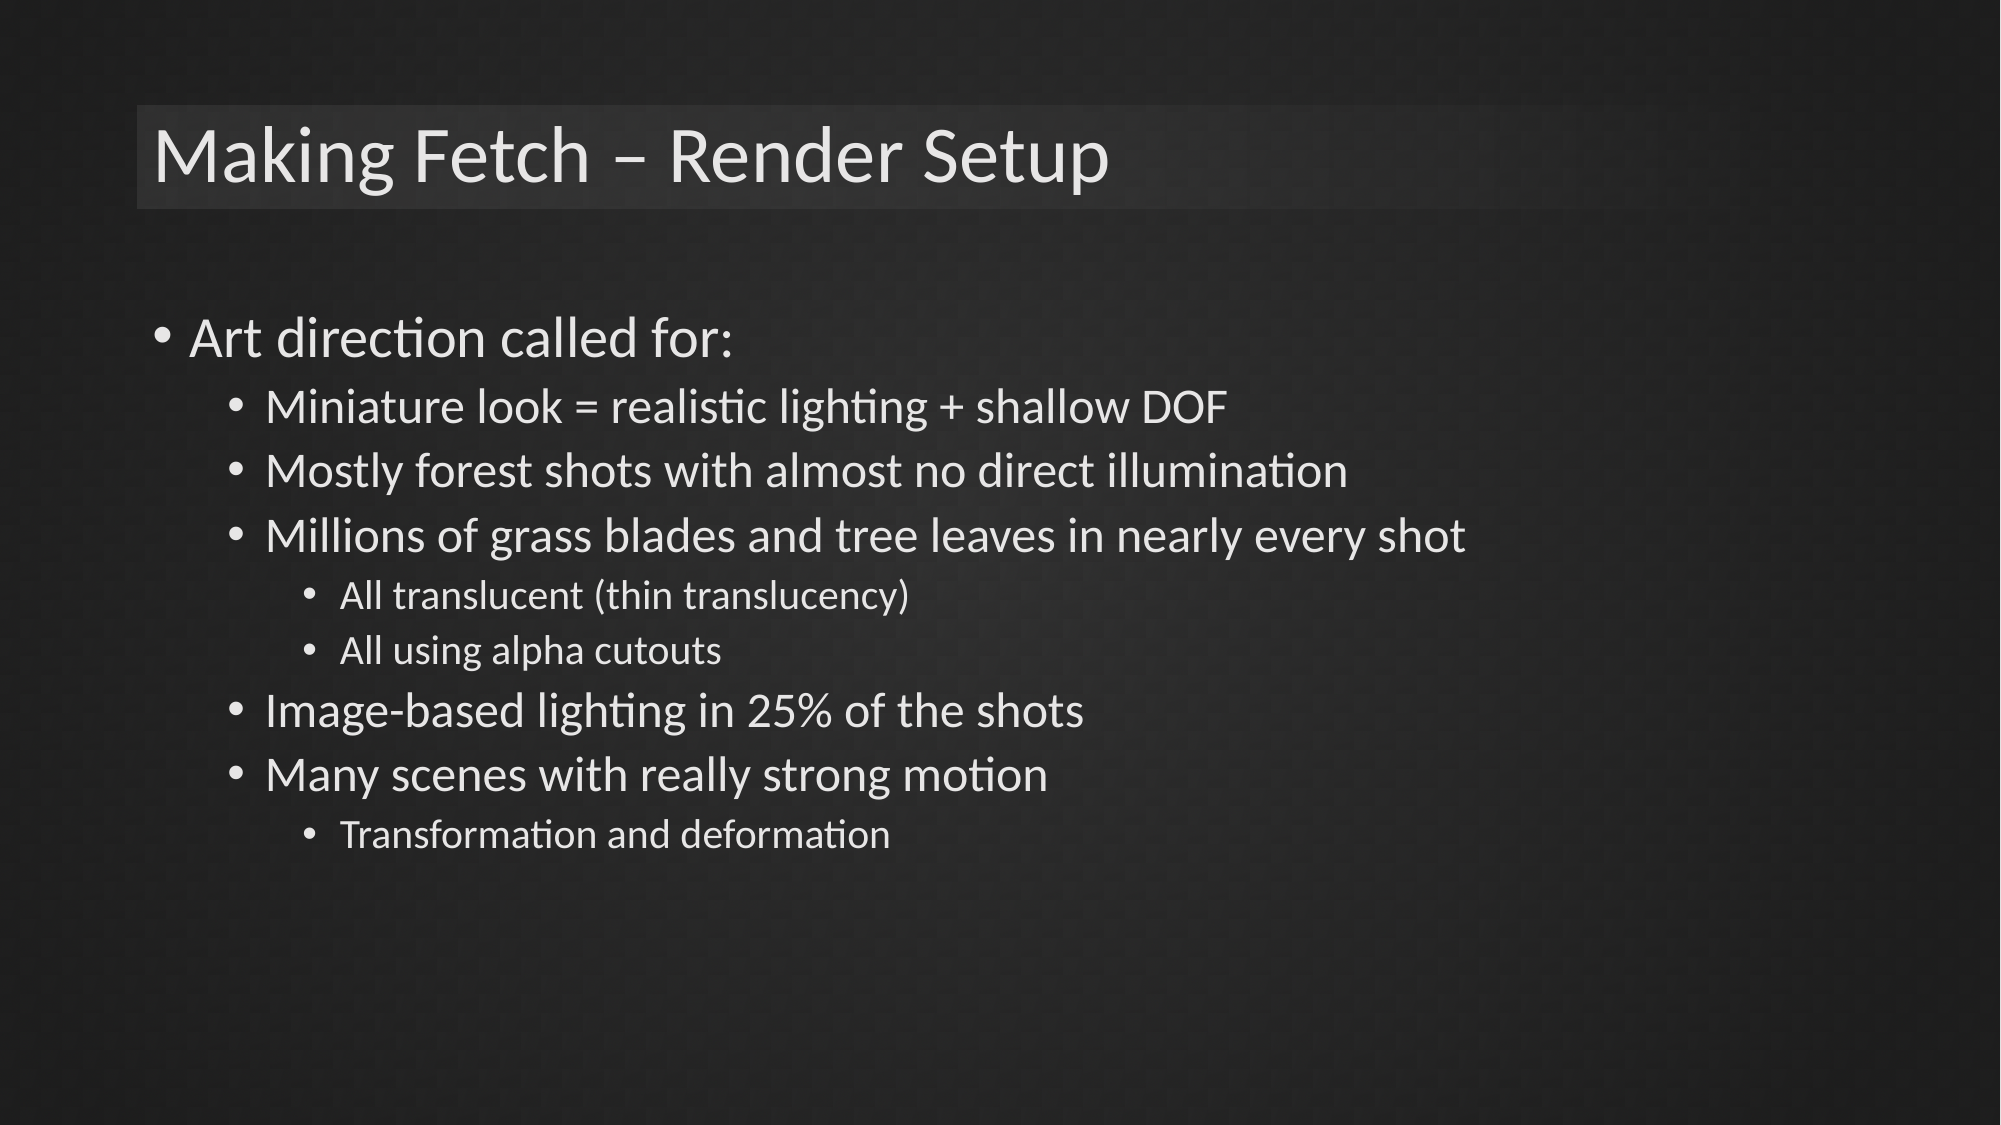

# Making Fetch – Render Setup
Art direction called for:
Miniature look = realistic lighting + shallow DOF
Mostly forest shots with almost no direct illumination
Millions of grass blades and tree leaves in nearly every shot
All translucent (thin translucency)
All using alpha cutouts
Image-based lighting in 25% of the shots
Many scenes with really strong motion
Transformation and deformation